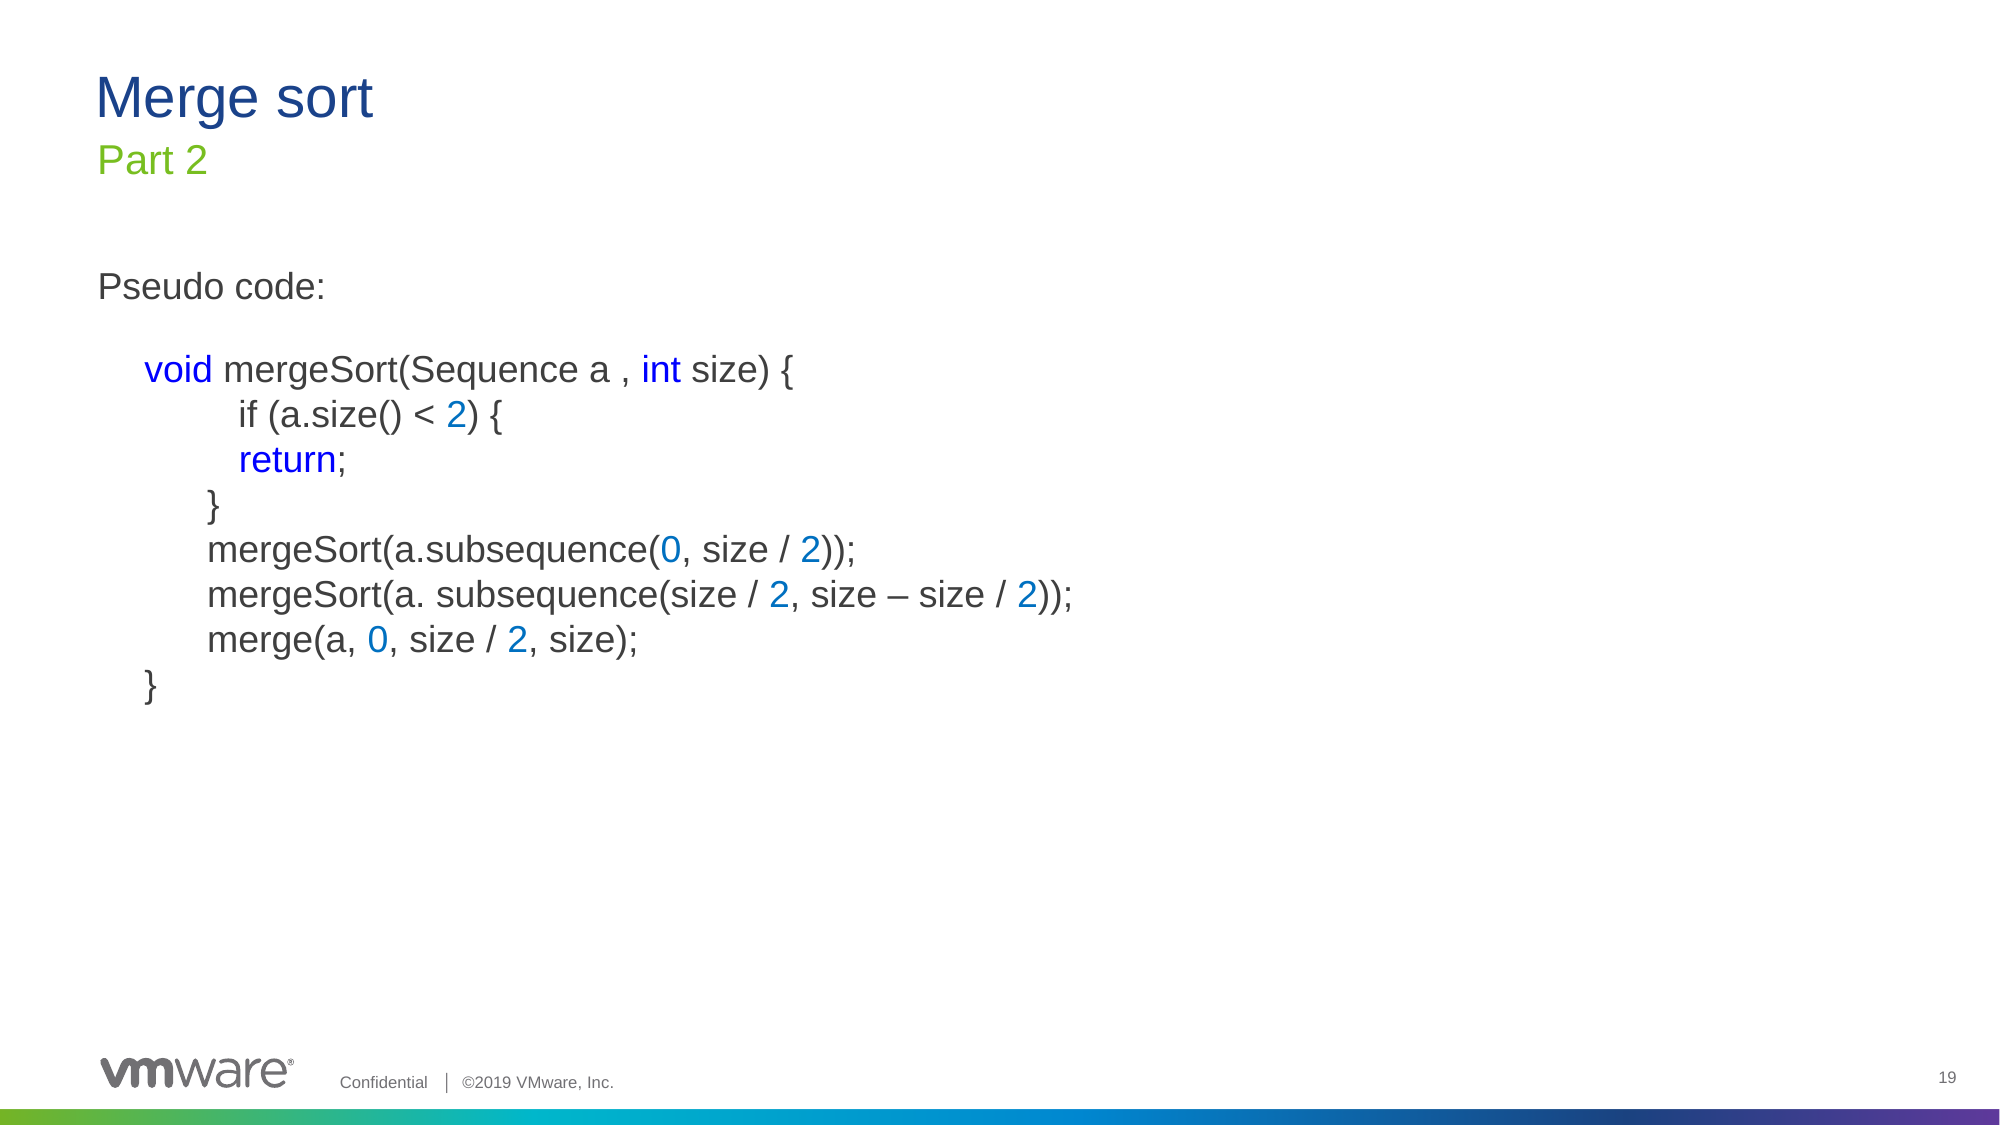

# Merge sort
Part 2
Pseudo code:
void mergeSort(Sequence a , int size) {
         if (a.size() < 2) {
         return;
      }
      mergeSort(a.subsequence(0, size / 2));
      mergeSort(a. subsequence(size / 2, size – size / 2));
      merge(a, 0, size / 2, size);
}